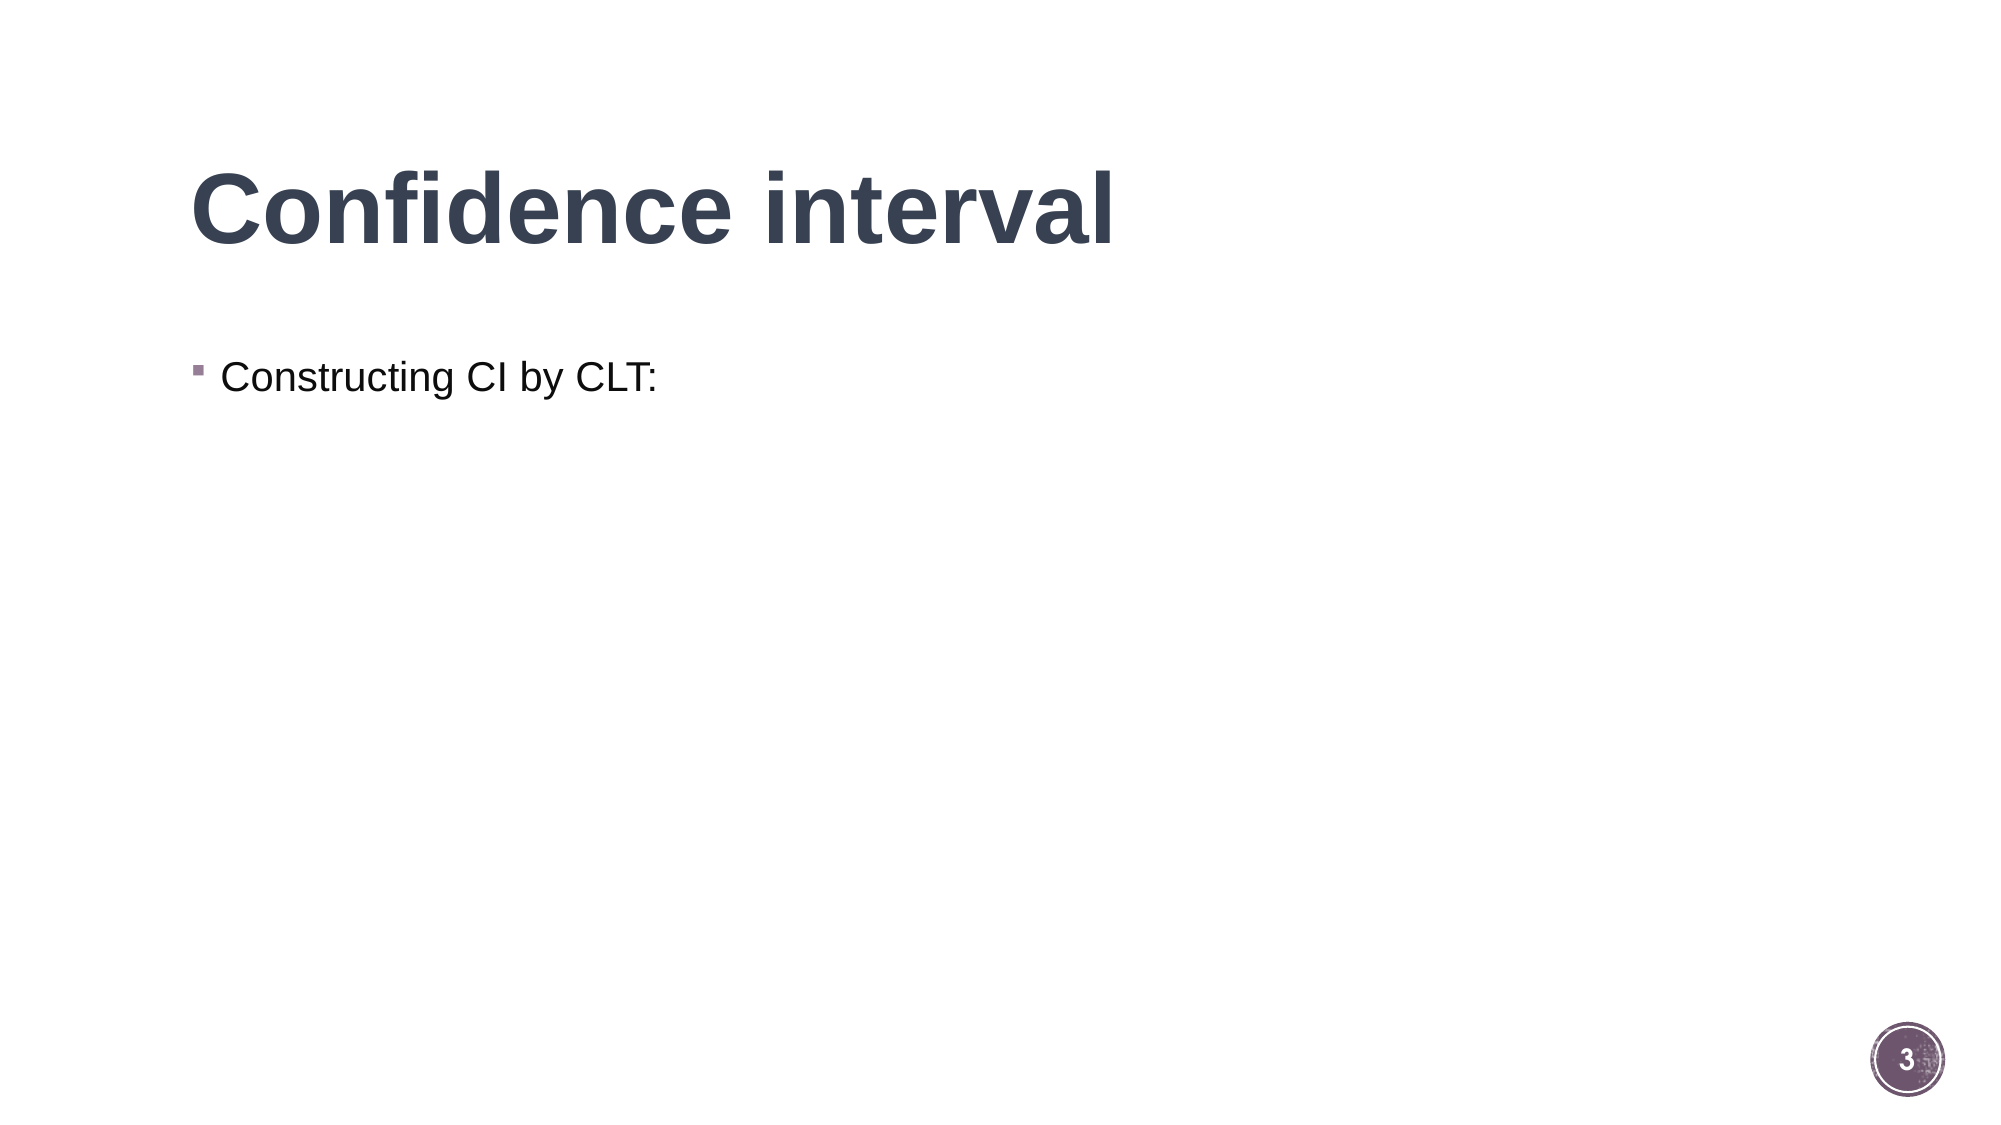

# Confidence interval
Constructing CI by CLT:
3